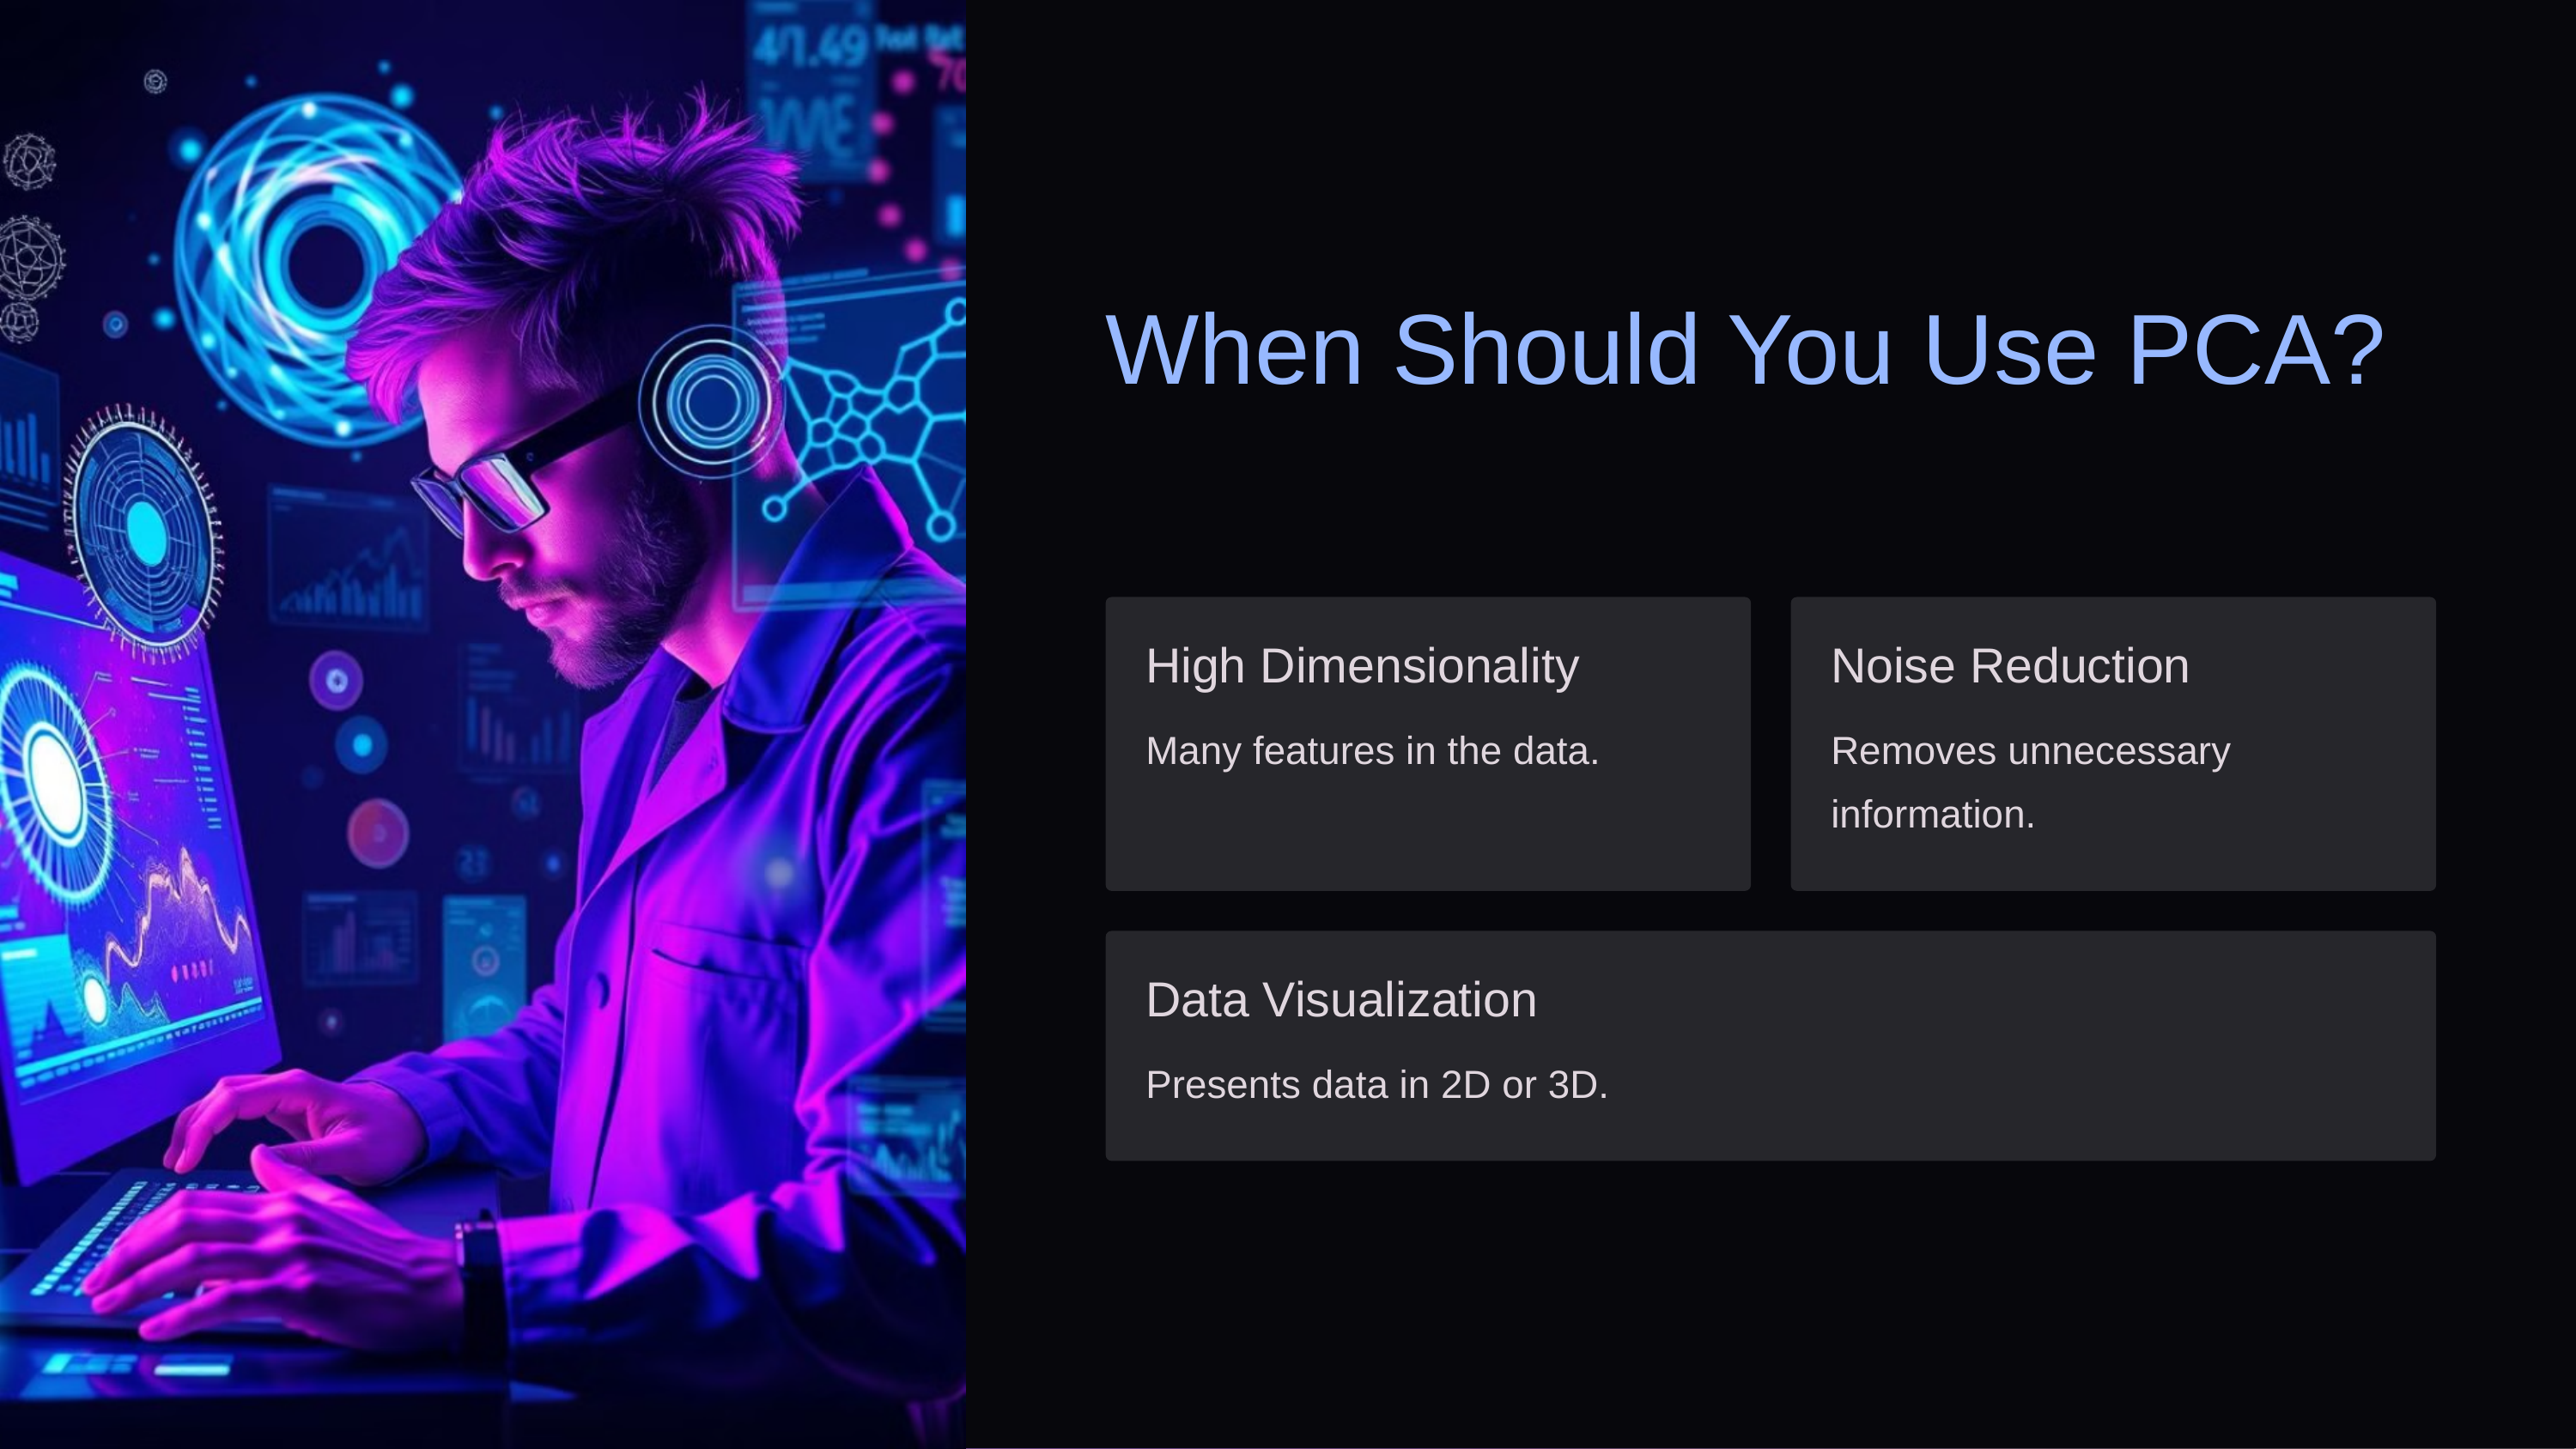

When Should You Use PCA?

High Dimensionality
Noise Reduction
Many features in the data.
Removes unnecessary information.

Data Visualization
Presents data in 2D or 3D.